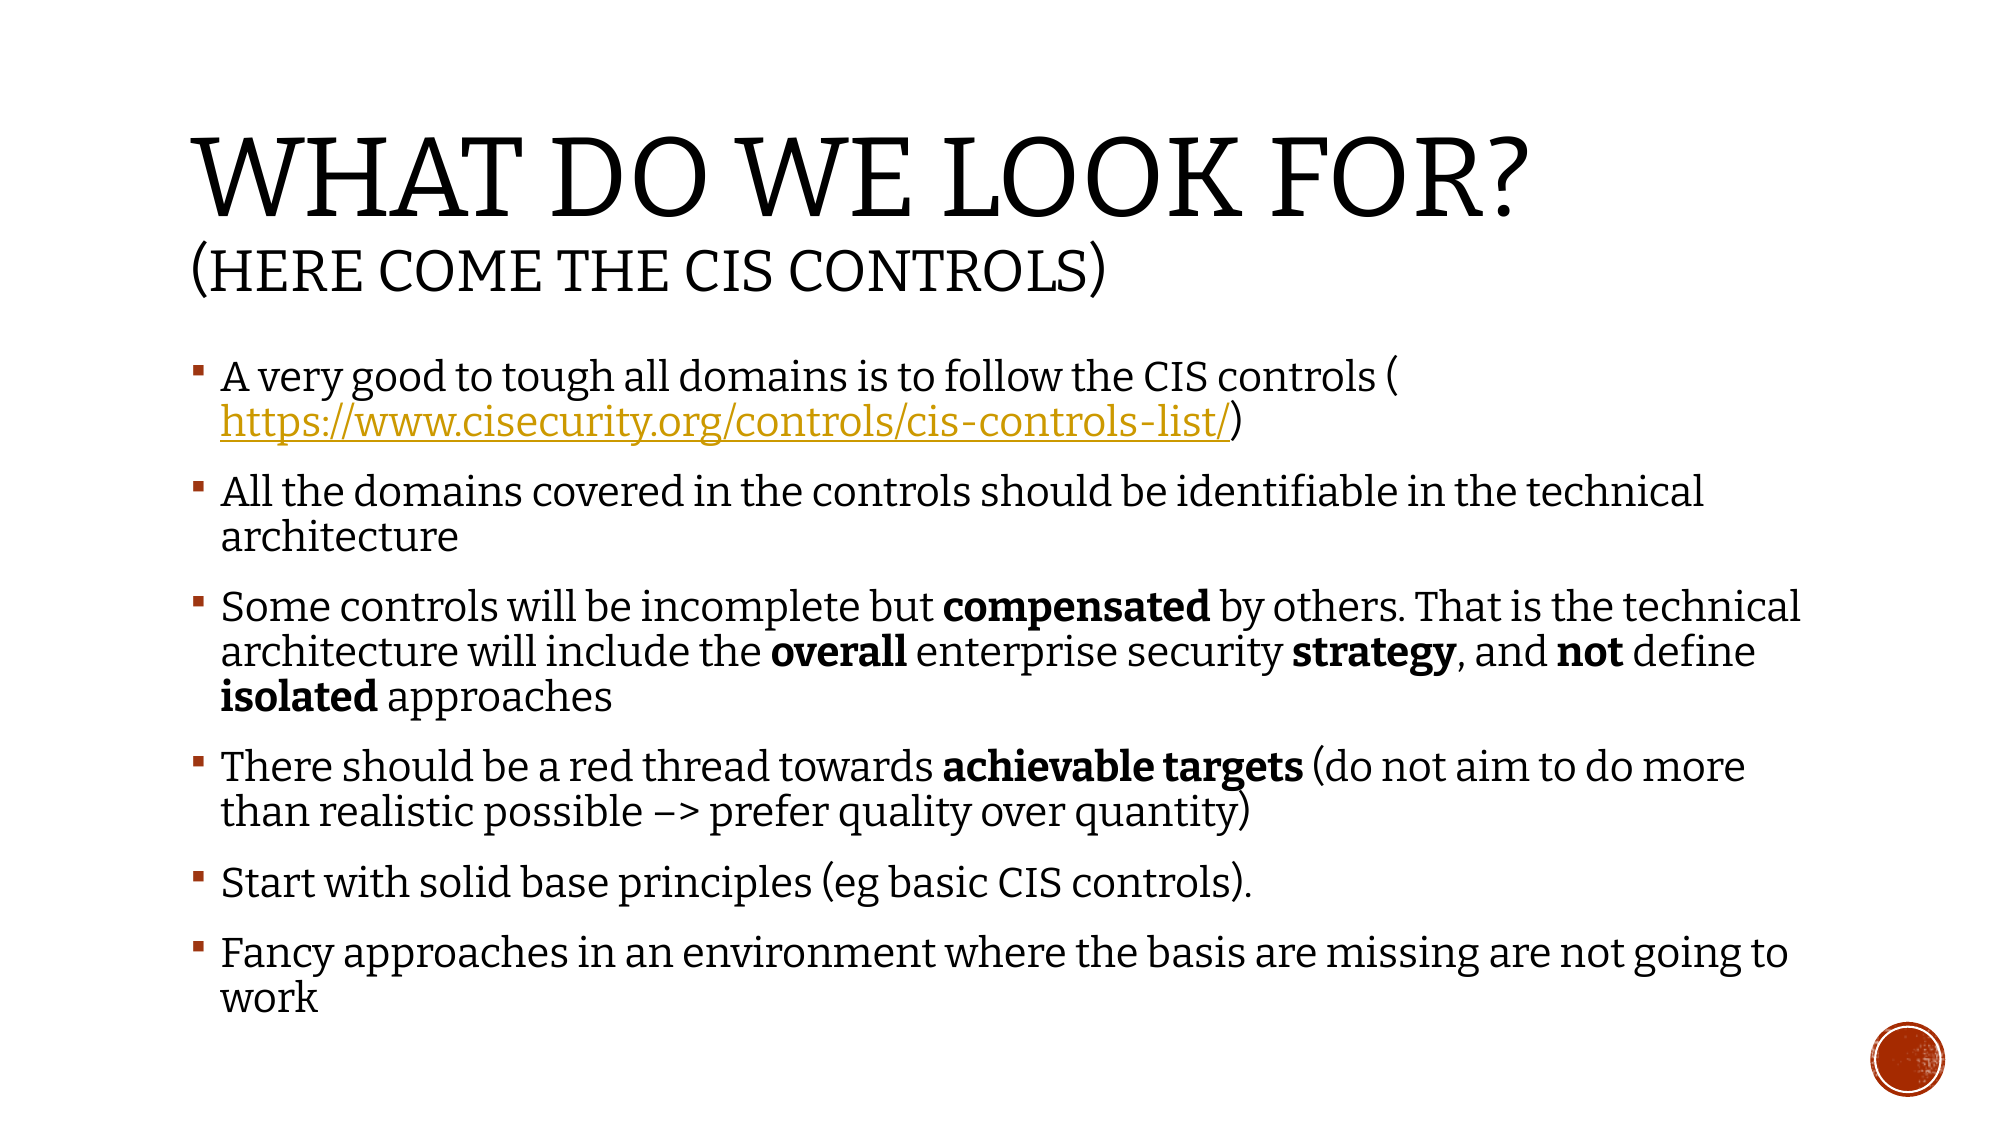

# What do we look for? (here come the cis controls)
A very good to tough all domains is to follow the CIS controls (https://www.cisecurity.org/controls/cis-controls-list/)
All the domains covered in the controls should be identifiable in the technical architecture
Some controls will be incomplete but compensated by others. That is the technical architecture will include the overall enterprise security strategy, and not define isolated approaches
There should be a red thread towards achievable targets (do not aim to do more than realistic possible –> prefer quality over quantity)
Start with solid base principles (eg basic CIS controls).
Fancy approaches in an environment where the basis are missing are not going to work